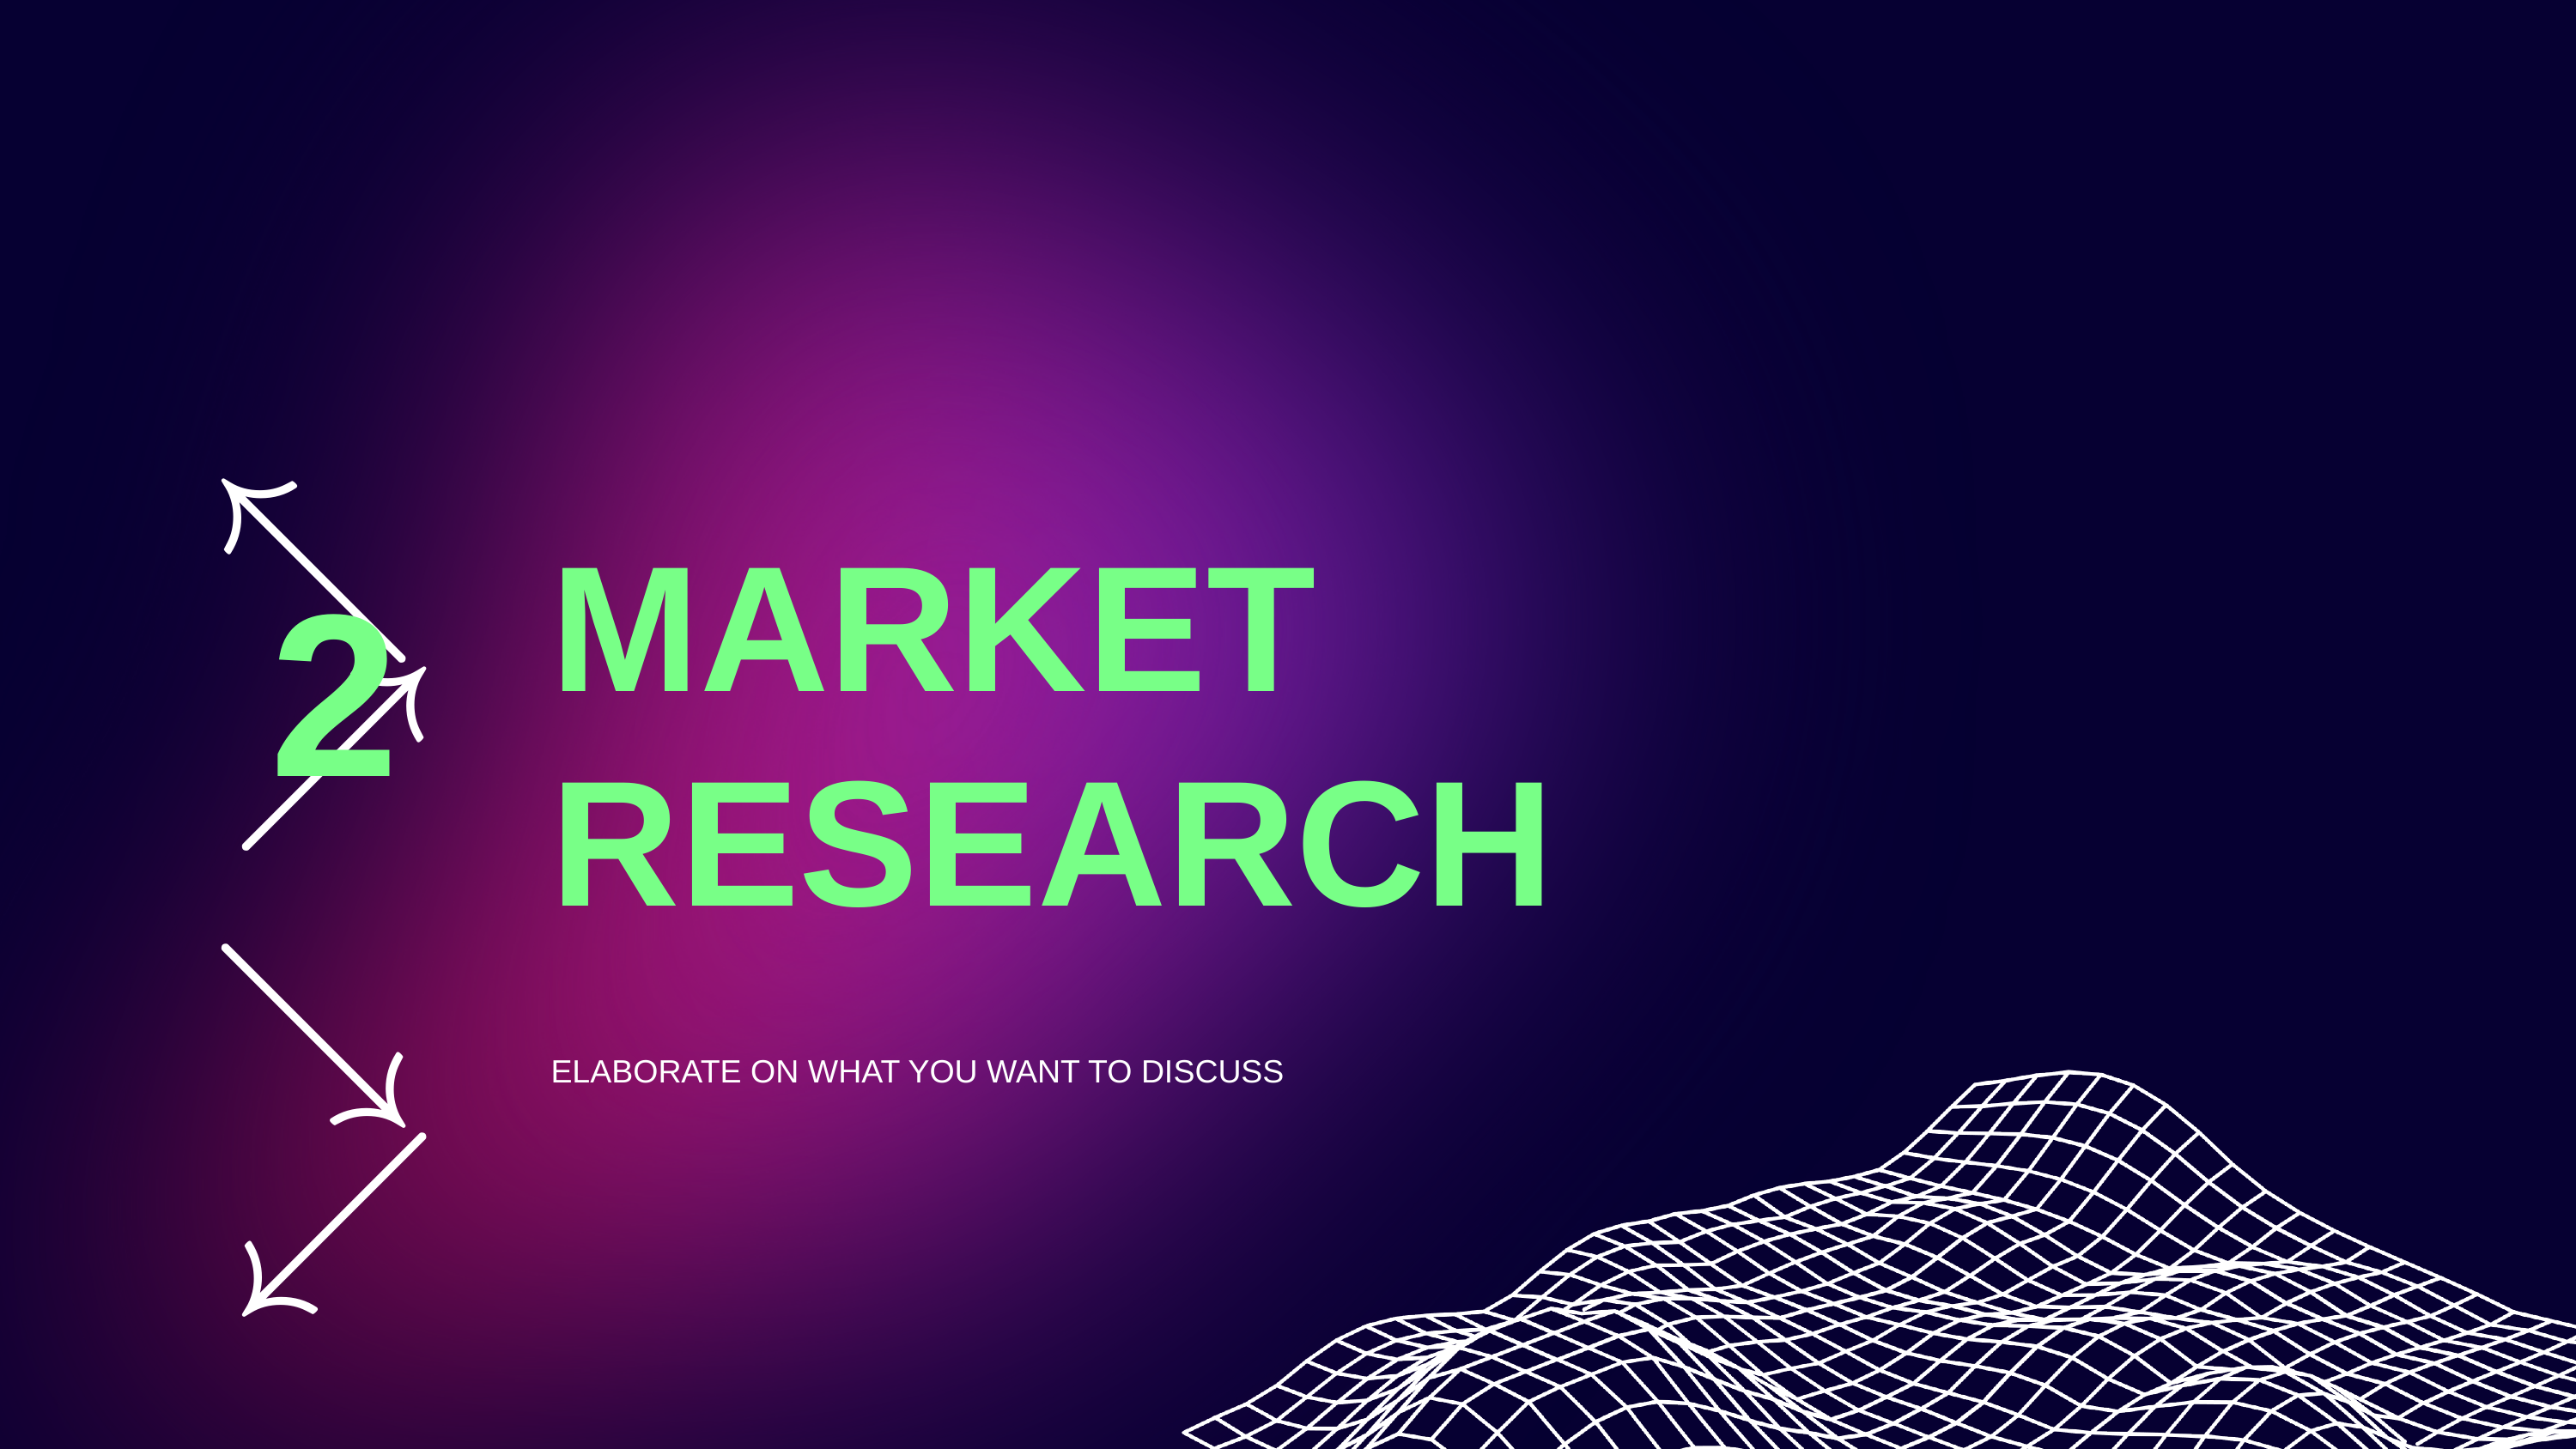

↖  ↗

↘  ↙
MARKET
RESEARCH
2
ELABORATE ON WHAT YOU WANT TO DISCUSS